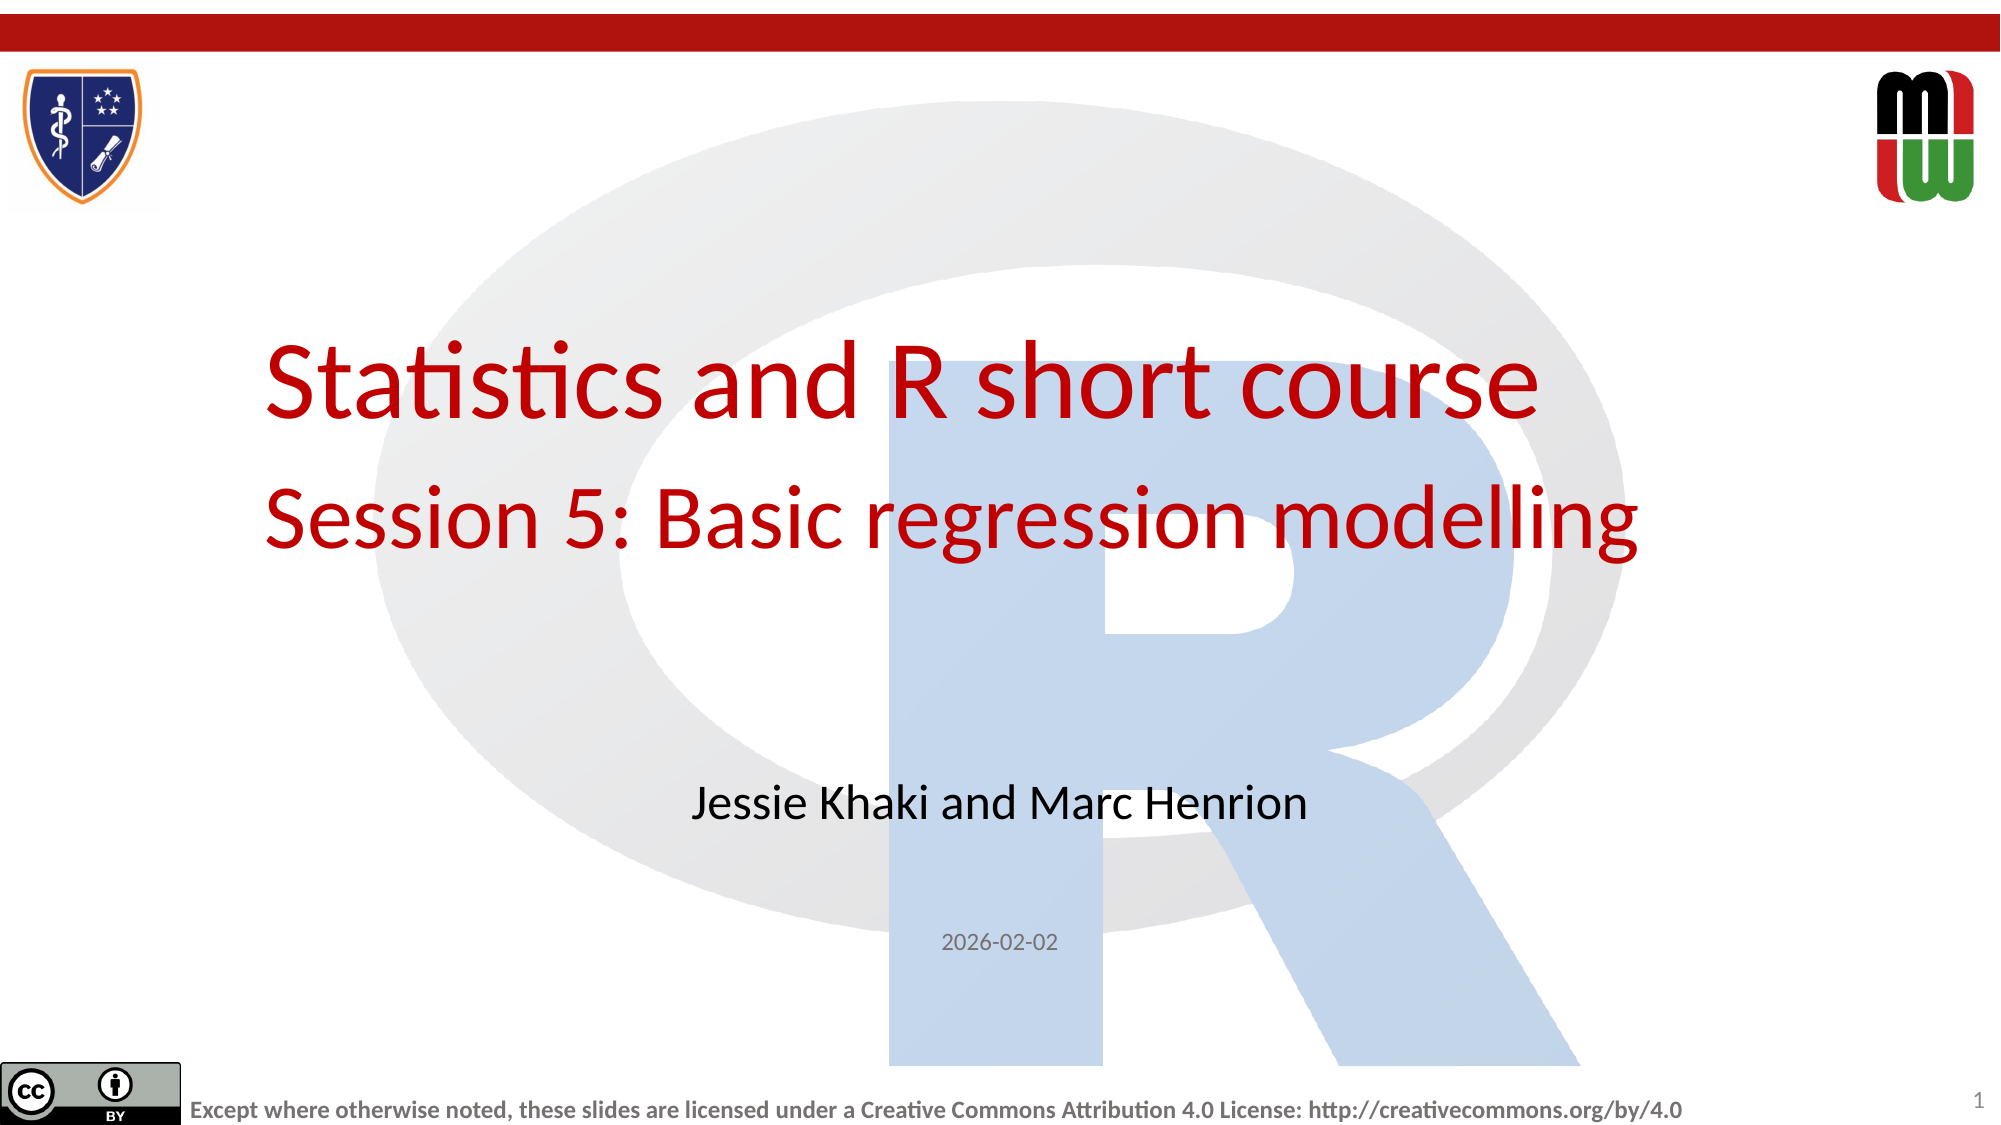

# Statistics and R short course Session 5: Basic regression modelling
Jessie Khaki and Marc Henrion
2026-02-02
1